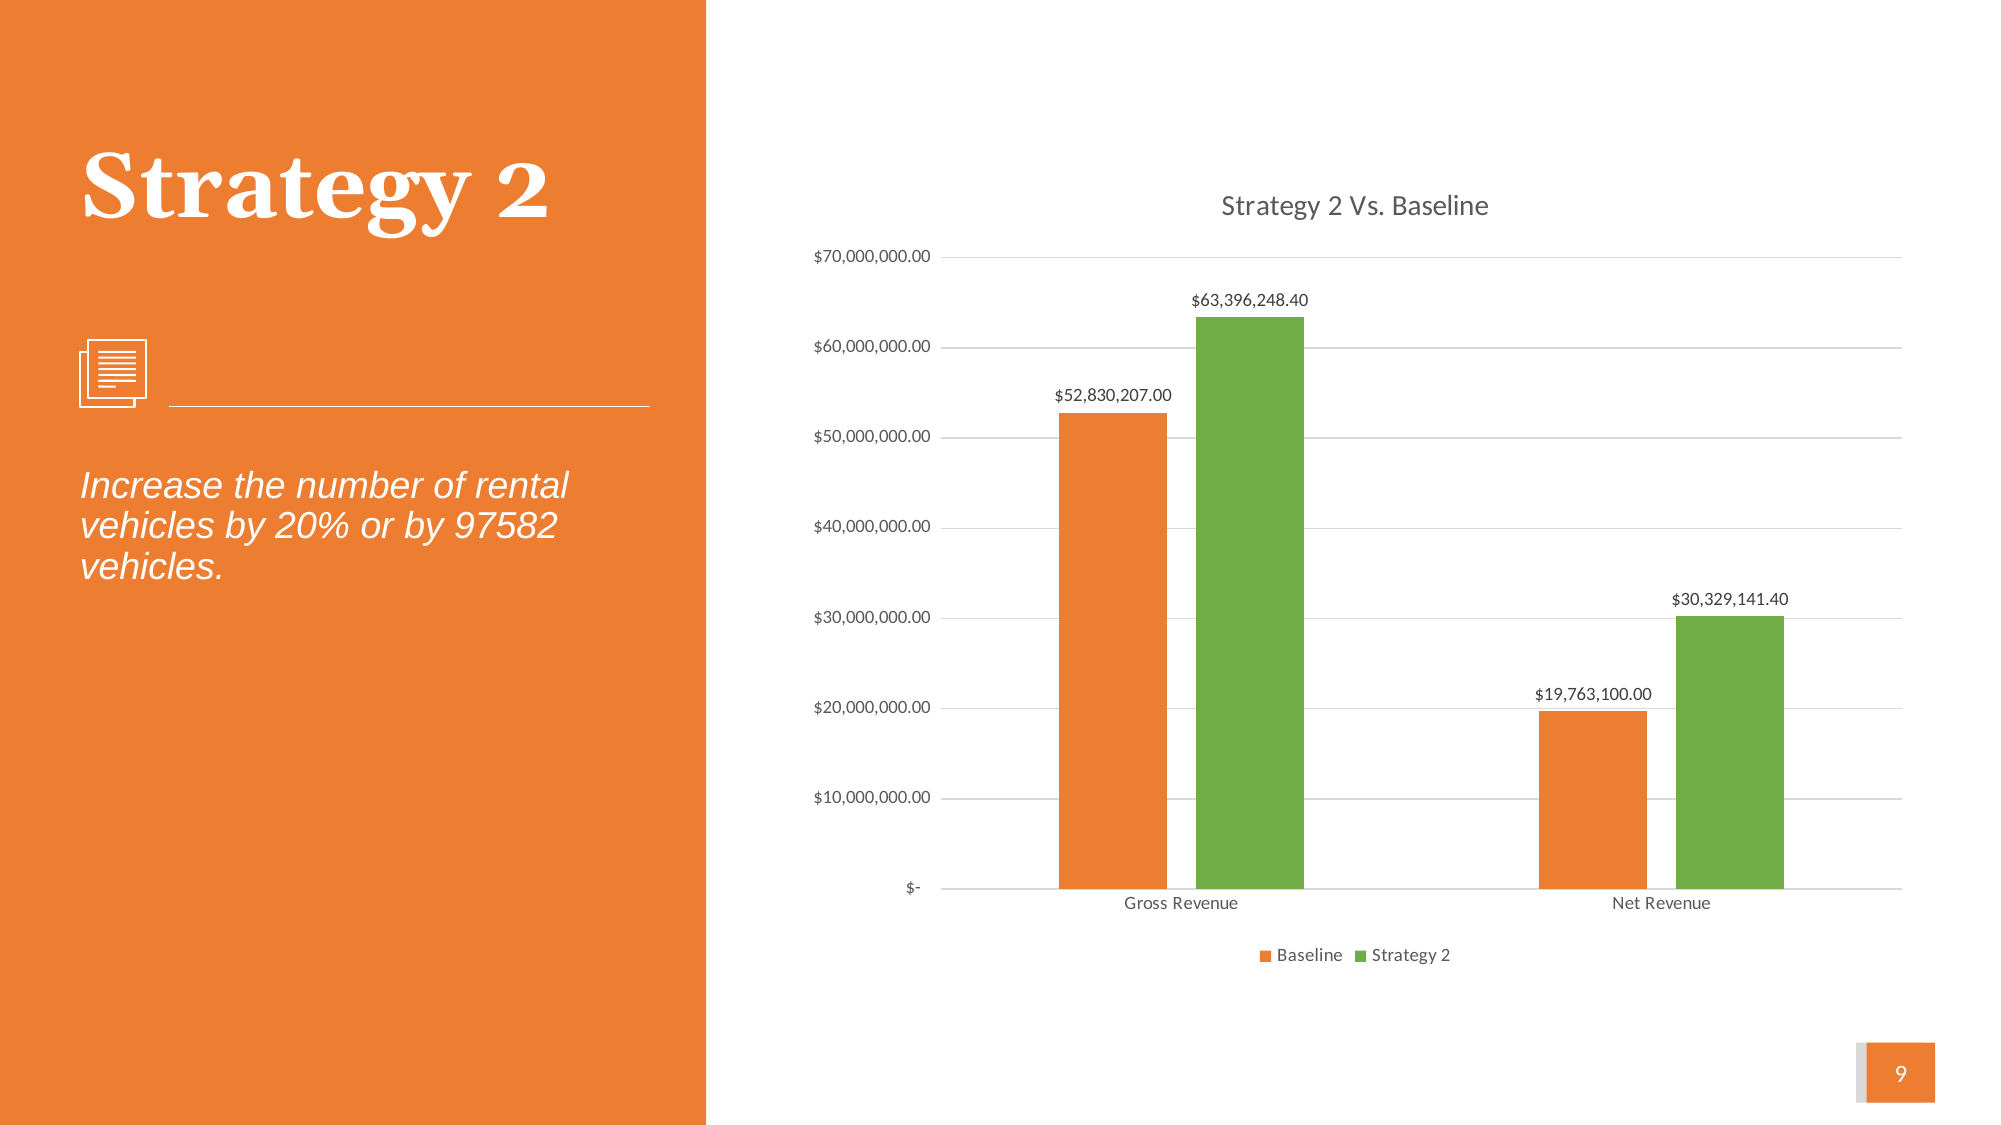

# Strategy 2

### Chart: Strategy 2 Vs. Baseline

| Category | Baseline | Strategy 2 |
|---|---|---|
| Gross Revenue | 52830207.0 | 63396248.4 |
| Net Revenue | 19763100.000000123 | 30329141.40000012 |

Increase the number of rental vehicles by 20% or by 97582 vehicles.
9